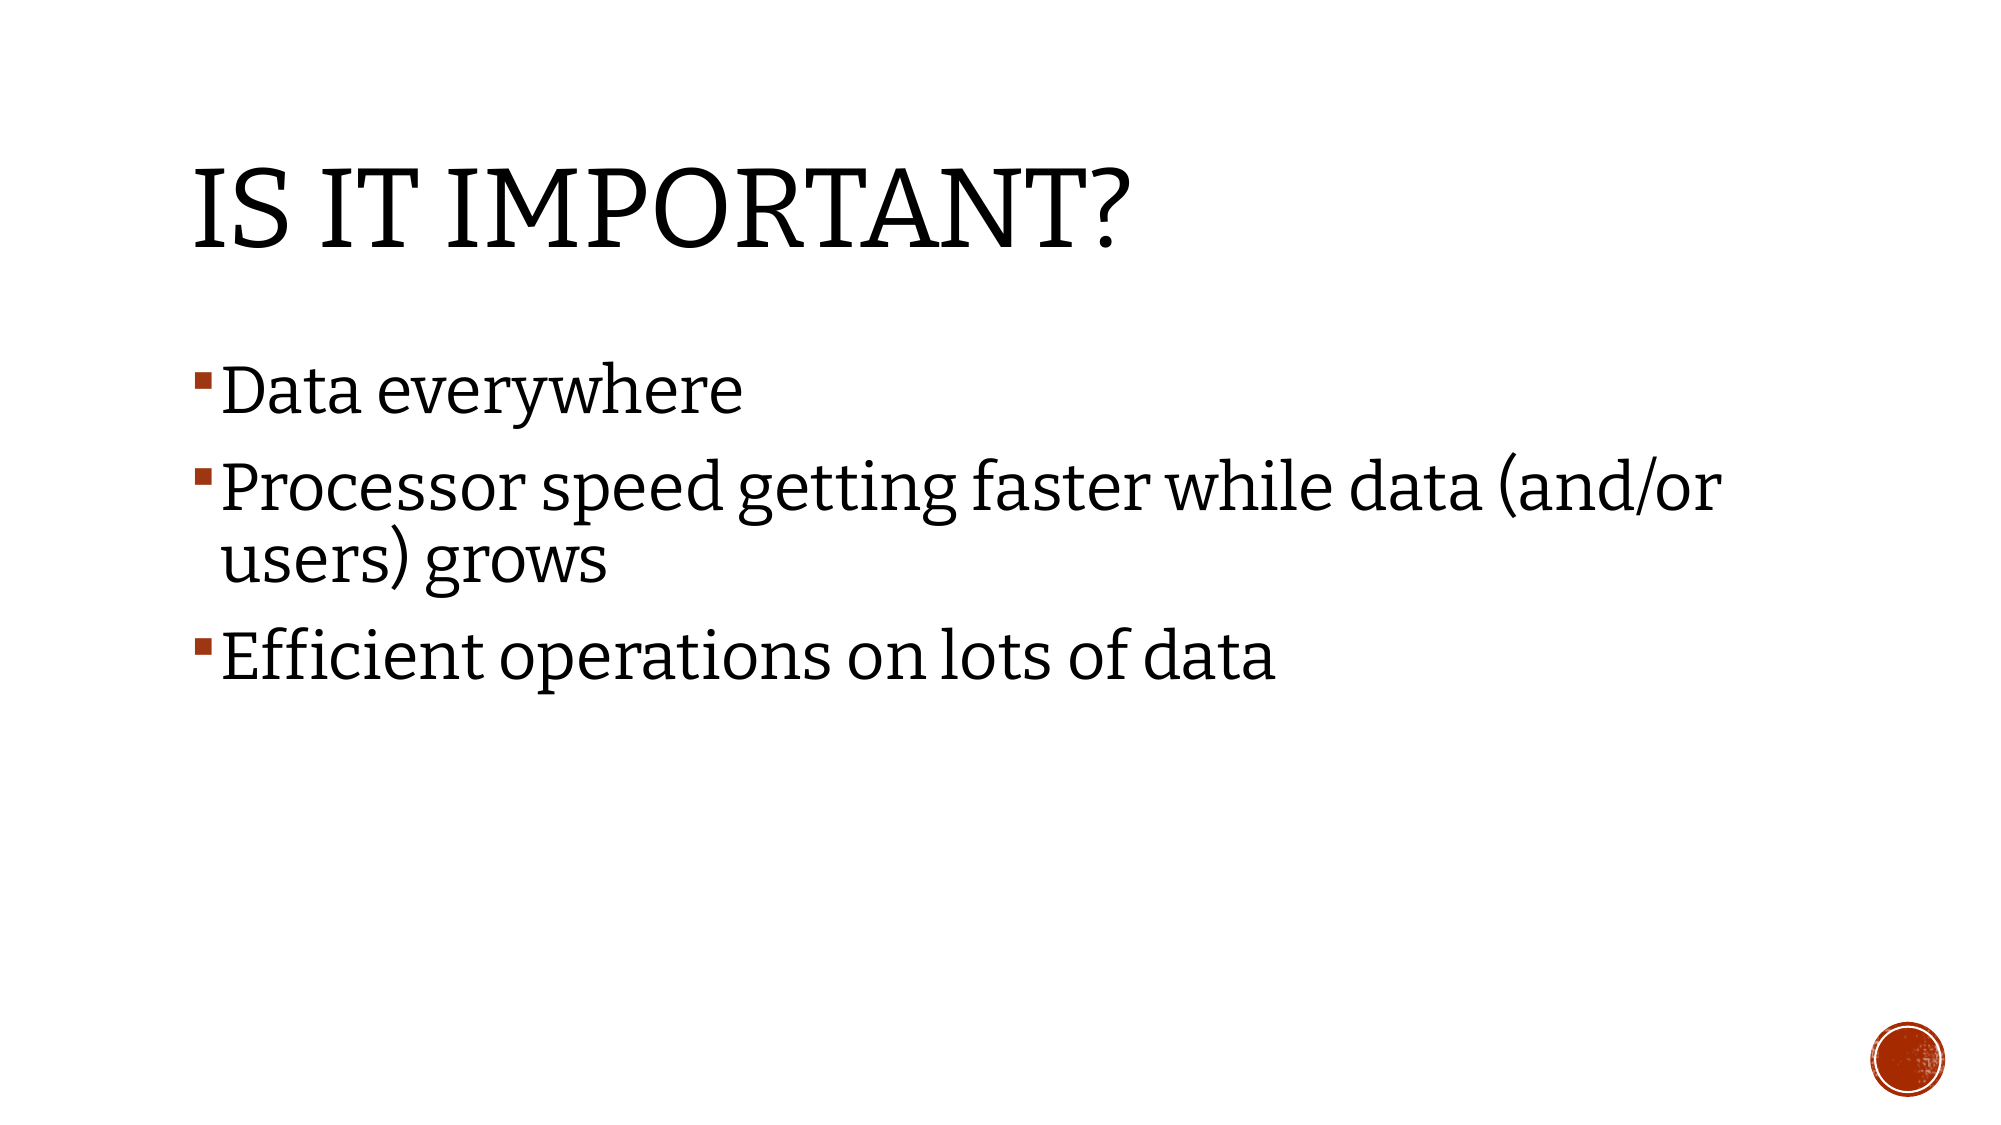

# Is It Important?
Data everywhere
Processor speed getting faster while data (and/or users) grows
Efficient operations on lots of data